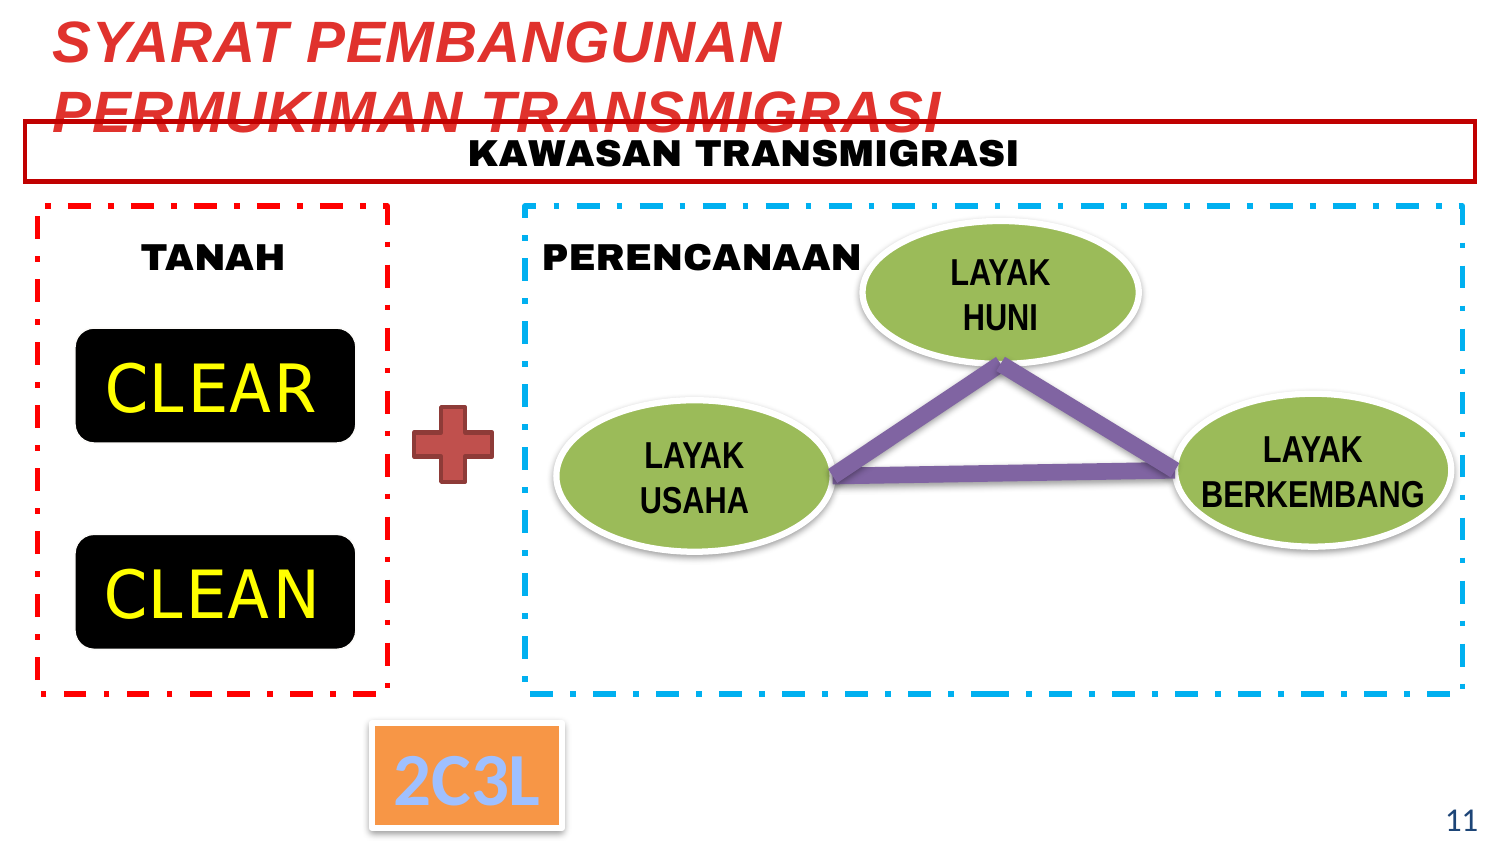

SYARAT PEMBANGUNAN
PERMUKIMAN TRANSMIGRASI
KAWASAN TRANSMIGRASI

LAYAK
HUNI
TANAH
PERENCANAAN
CLEAR

LAYAK
BERKEMBANG
LAYAK
USAHA
CLEAN
2C3L
11